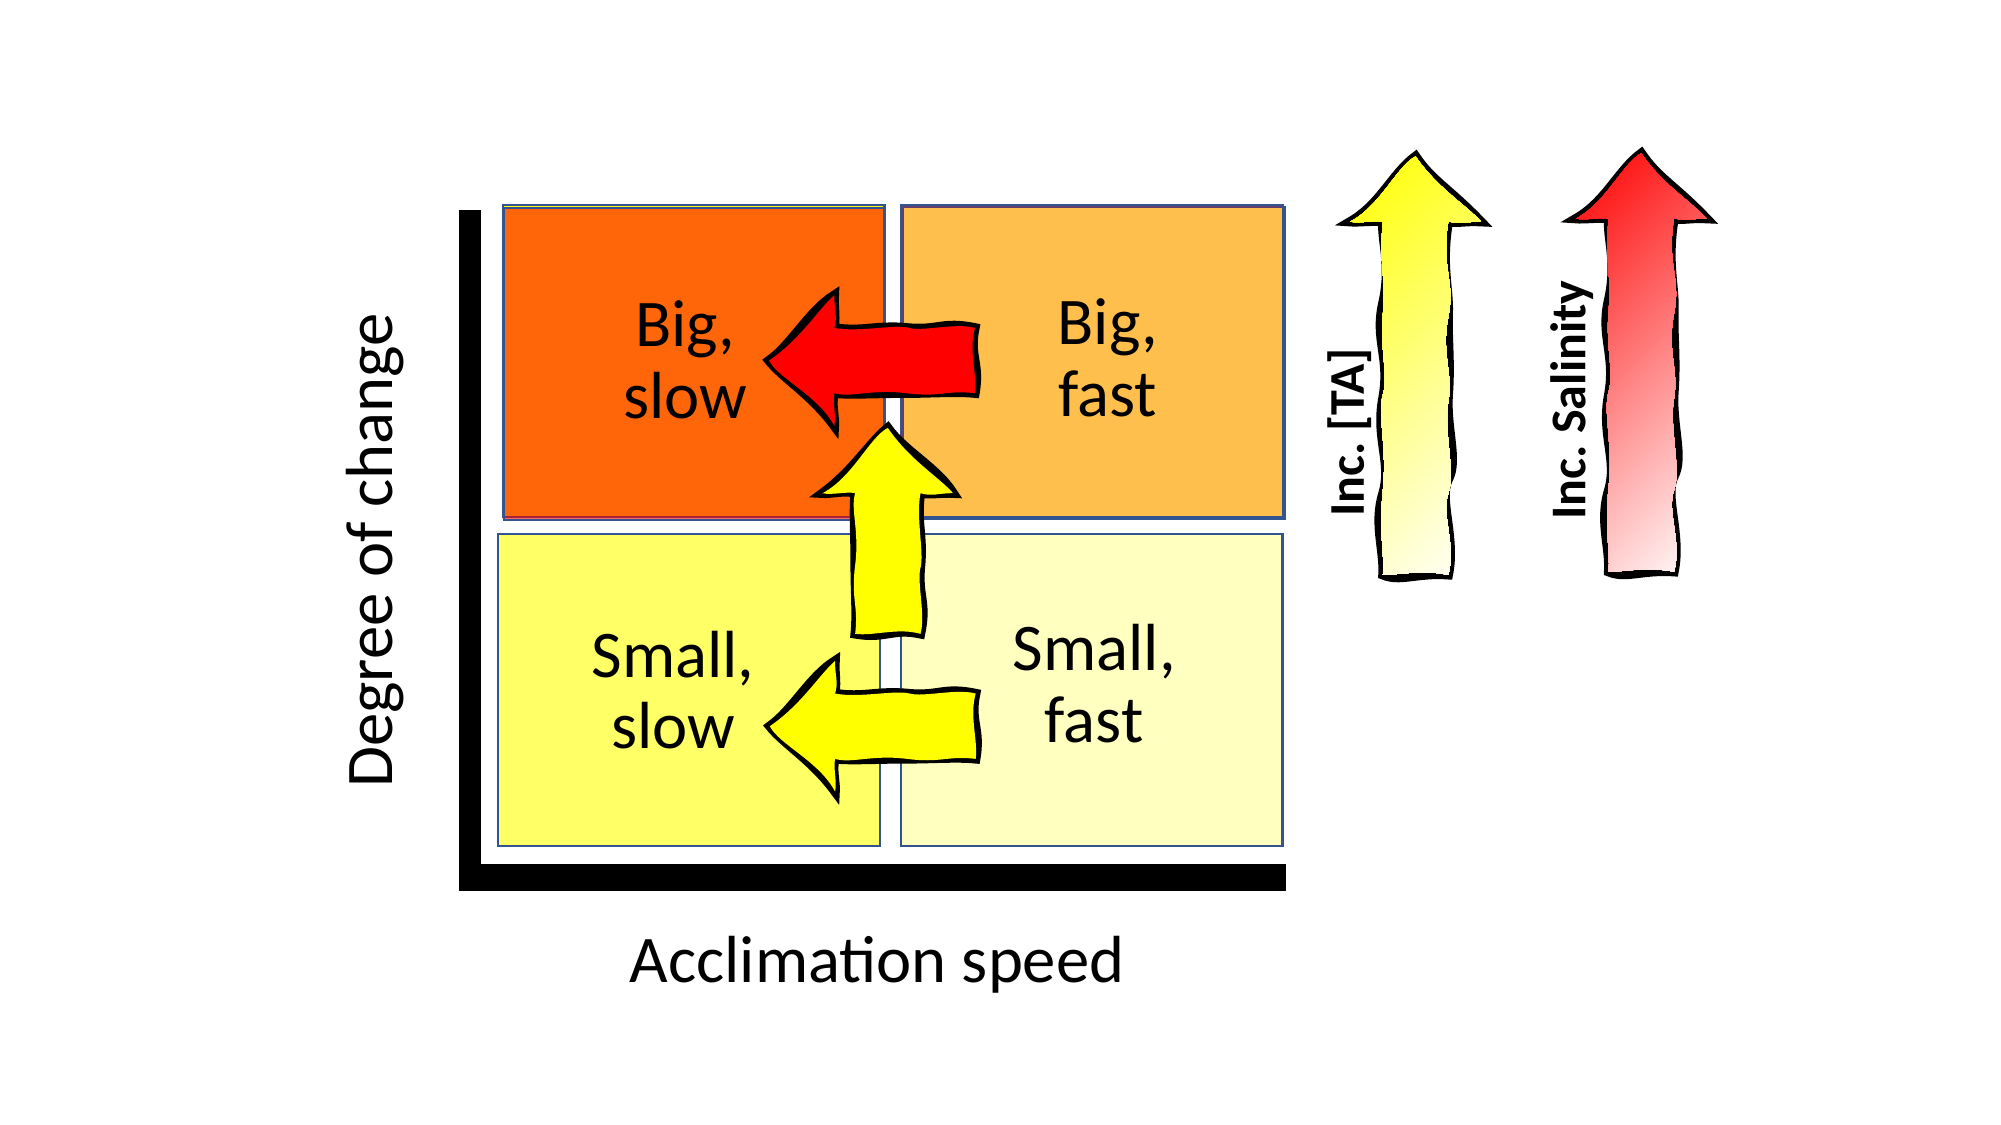

Inc. Salinity

Inc. [TA]

Big,
fast
Big,
slow

Degree of change
Small, fast
Small, slow

# Acclimation speed